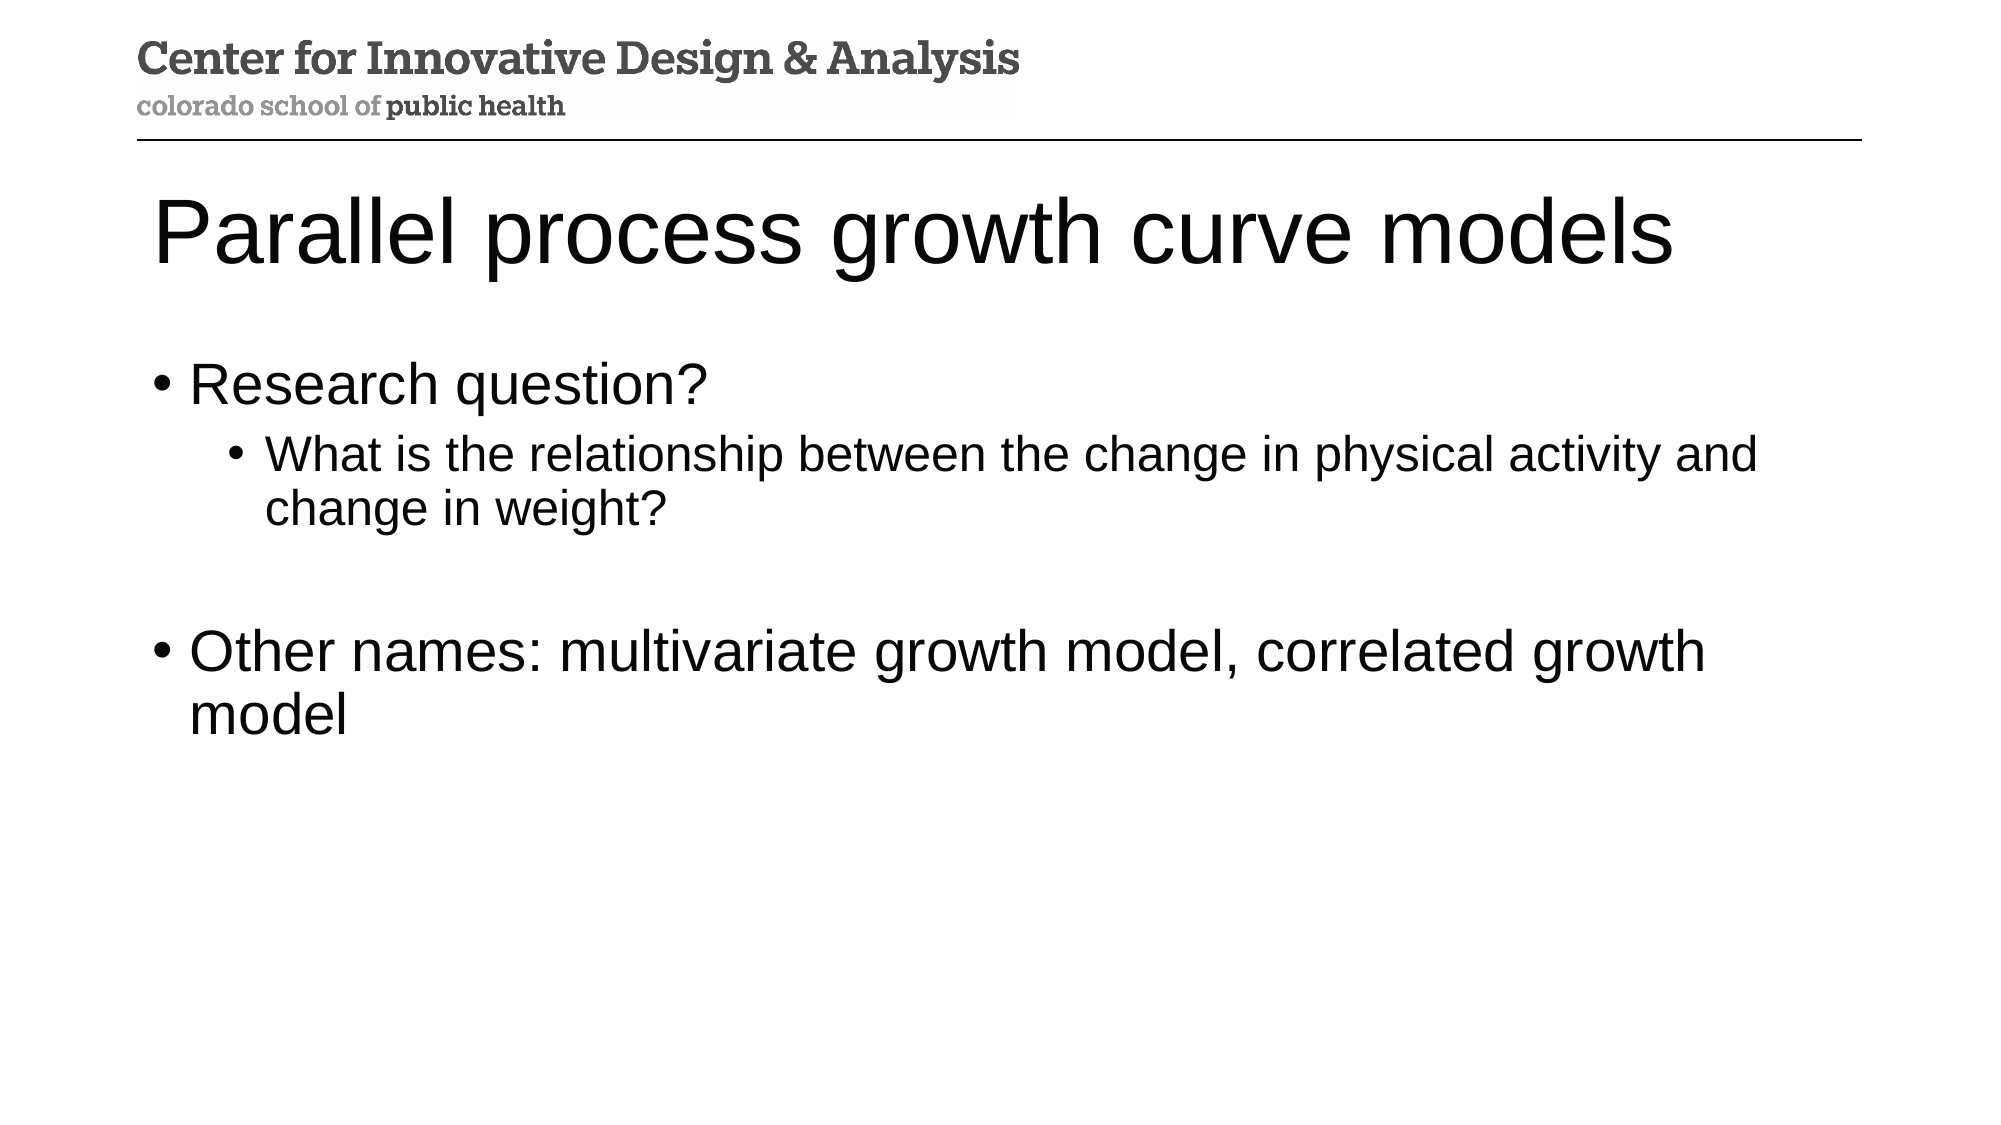

# Parallel process growth curve models
Research question?
What is the relationship between the change in physical activity and change in weight?

Other names: multivariate growth model, correlated growth model